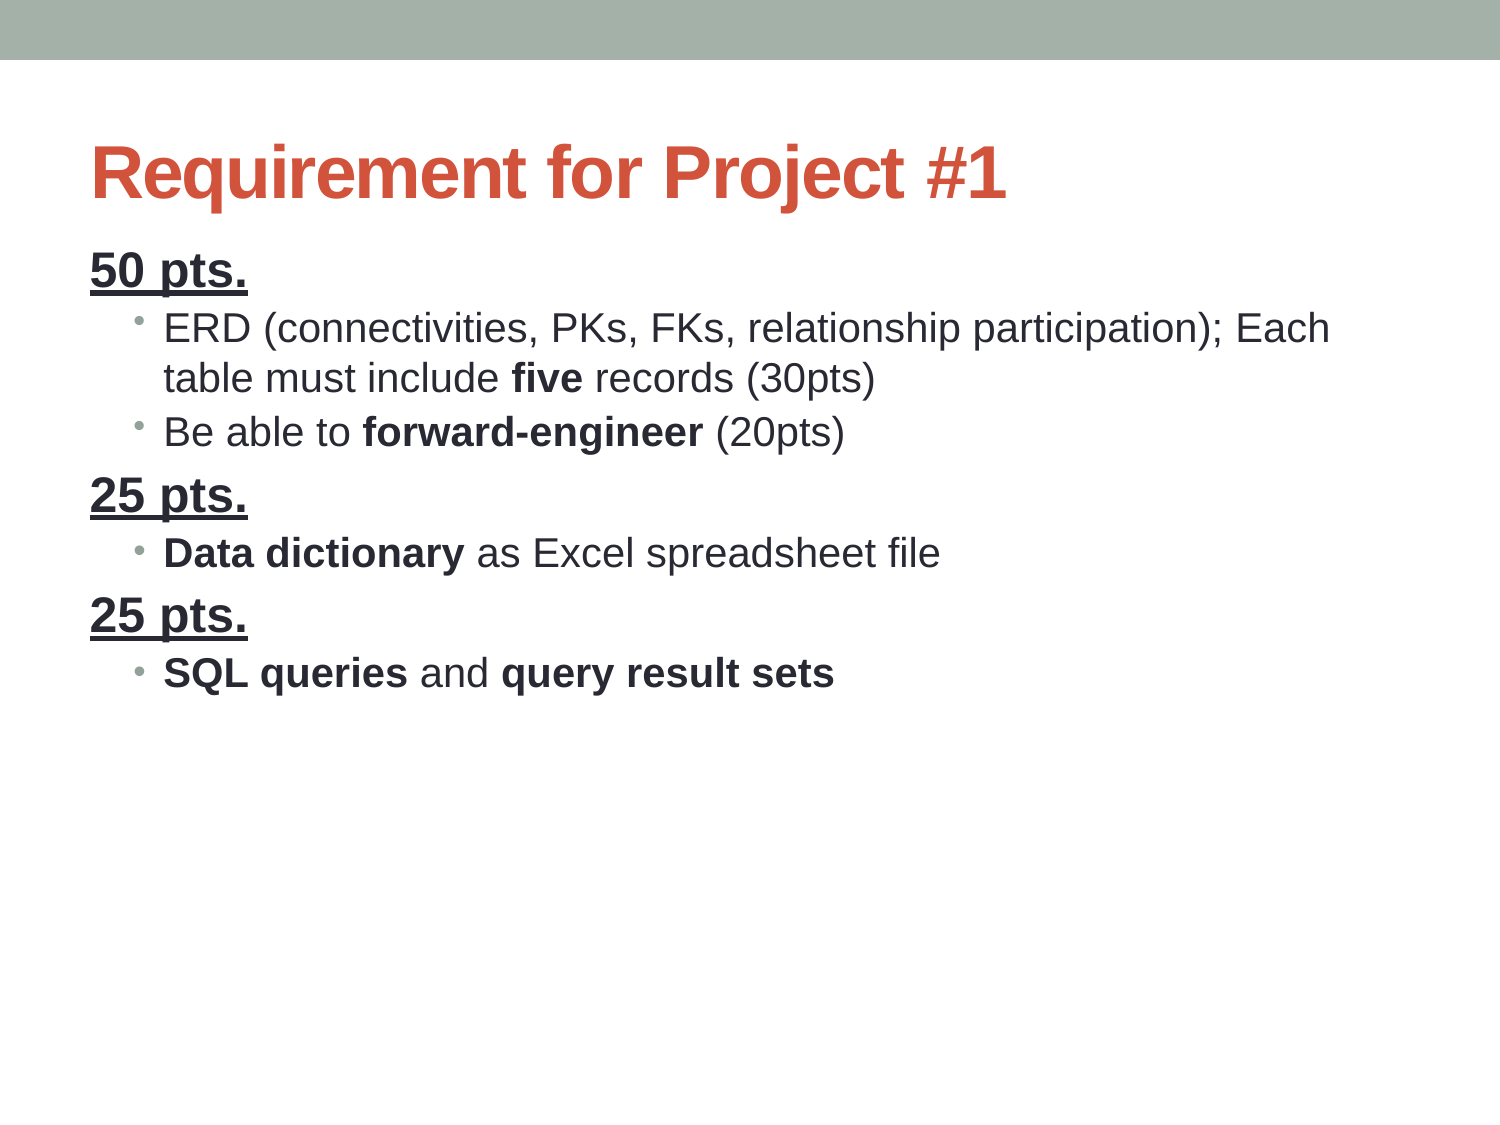

# Requirement for Project #1
50 pts.
ERD (connectivities, PKs, FKs, relationship participation); Each table must include five records (30pts)
Be able to forward-engineer (20pts)
25 pts.
Data dictionary as Excel spreadsheet file
25 pts.
SQL queries and query result sets